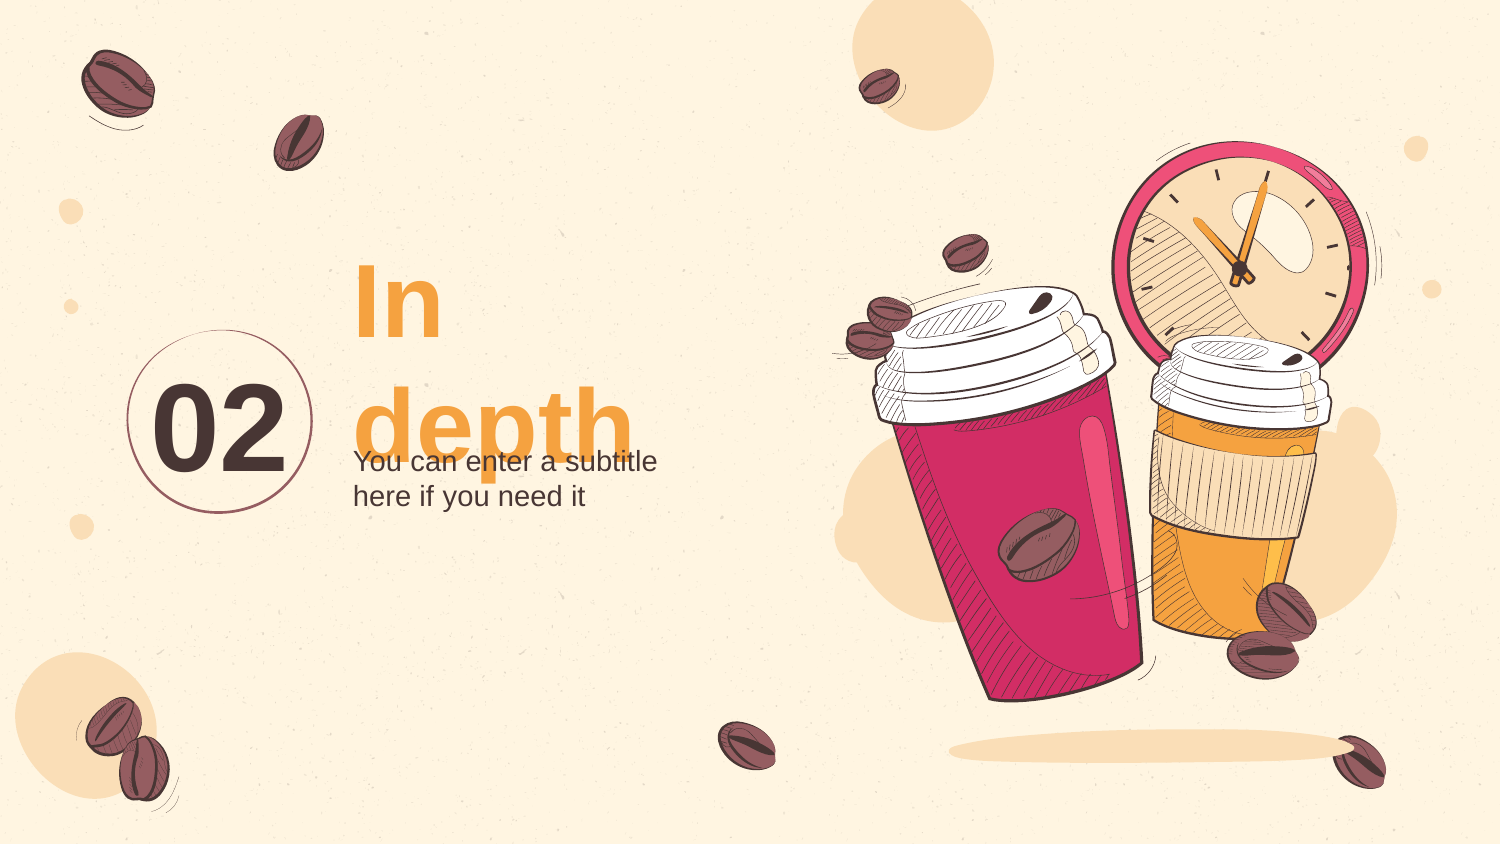

# In depth

02
You can enter a subtitle here if you need it